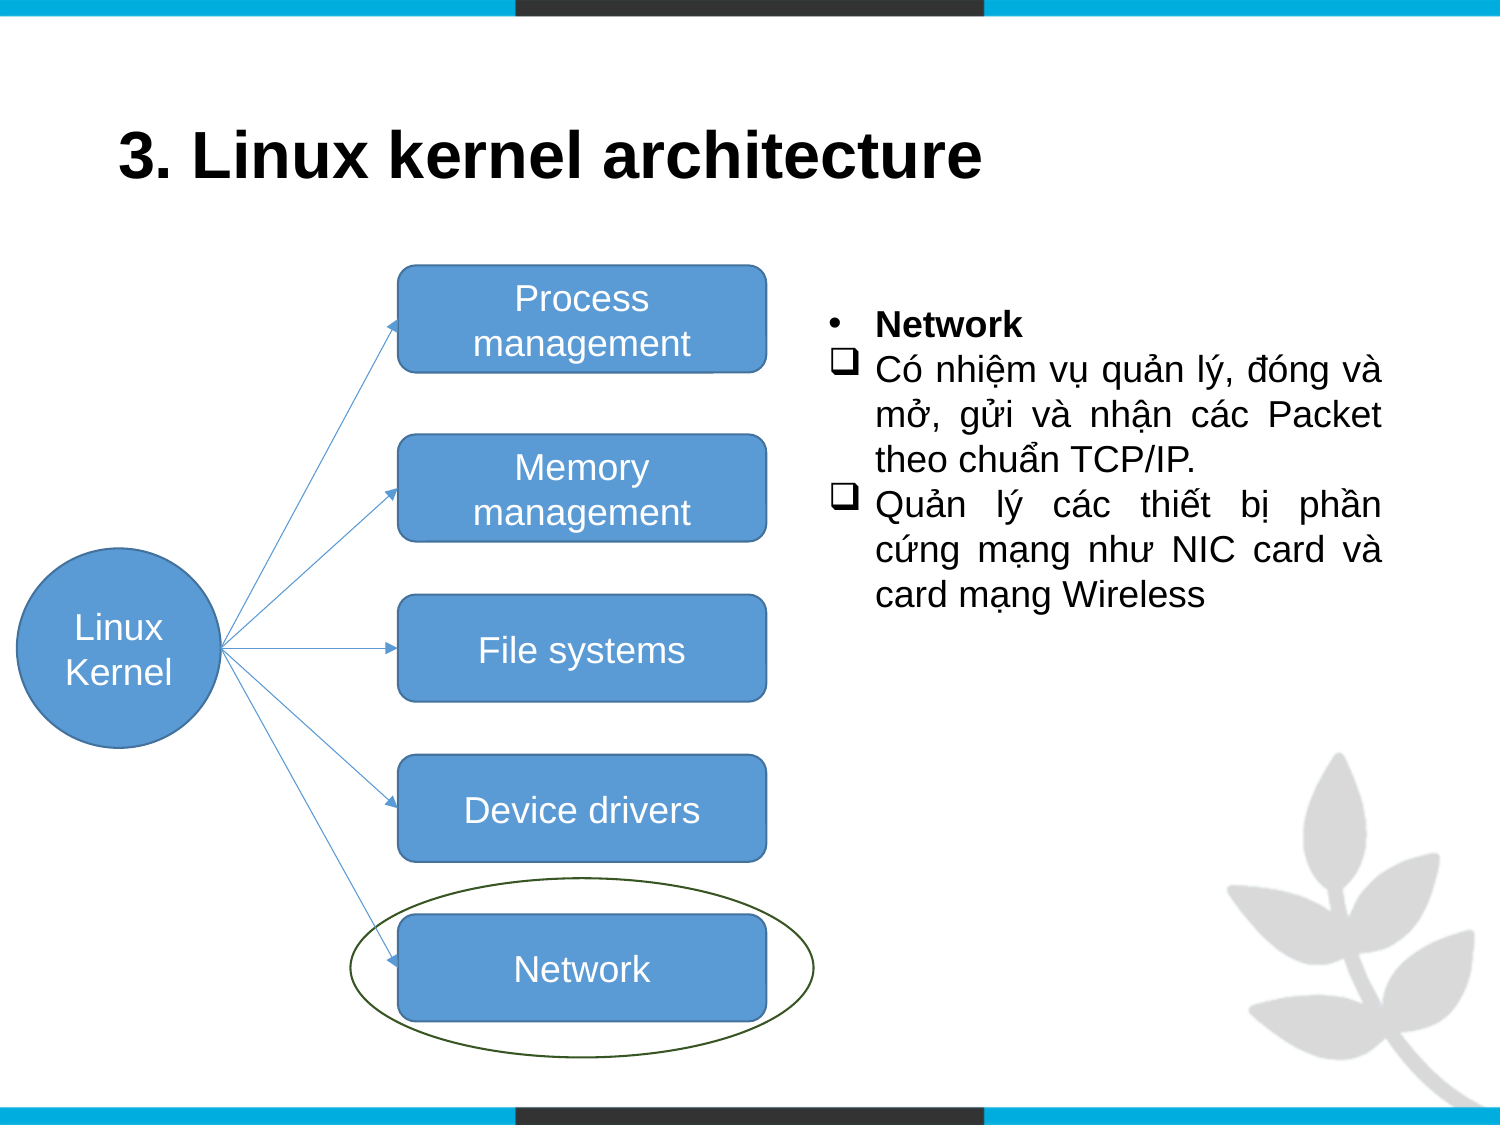

# 3. Linux kernel architecture
Process management
Network
Có nhiệm vụ quản lý, đóng và mở, gửi và nhận các Packet theo chuẩn TCP/IP.
Quản lý các thiết bị phần cứng mạng như NIC card và card mạng Wireless
Memory management
Linux Kernel
File systems
Device drivers

Network